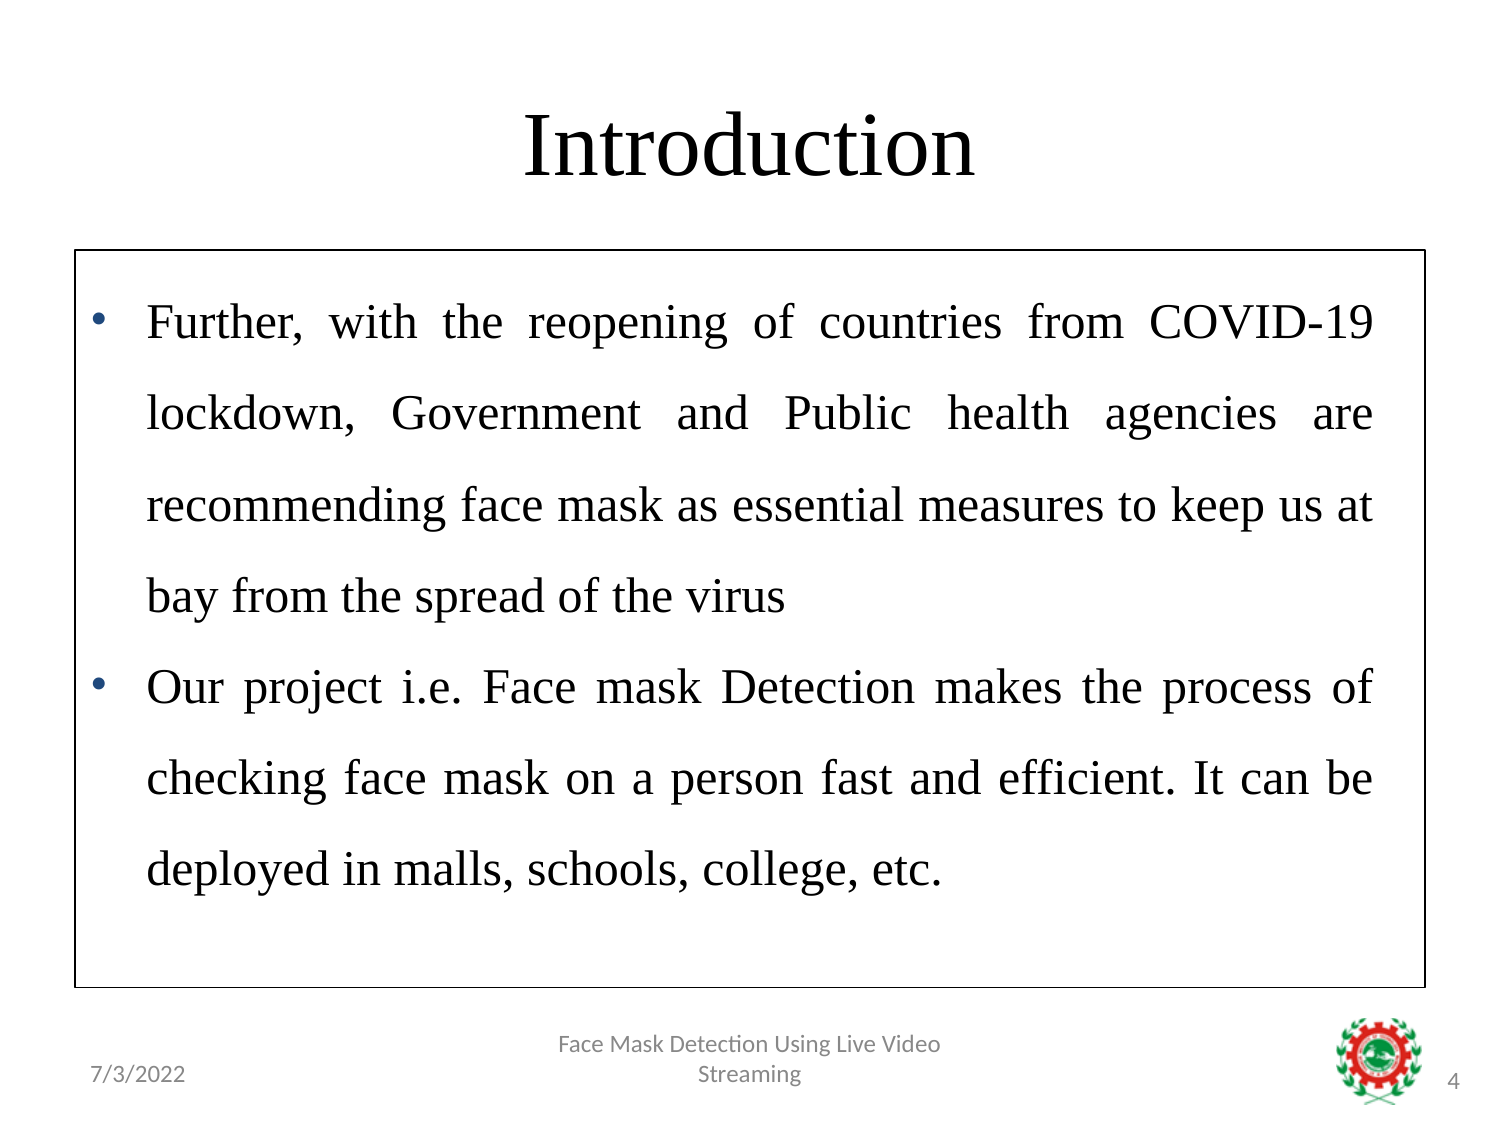

# Introduction
Further, with the reopening of countries from COVID-19 lockdown, Government and Public health agencies are recommending face mask as essential measures to keep us at bay from the spread of the virus
Our project i.e. Face mask Detection makes the process of checking face mask on a person fast and efficient. It can be deployed in malls, schools, college, etc.

7/3/2022
Face Mask Detection Using Live Video Streaming

4